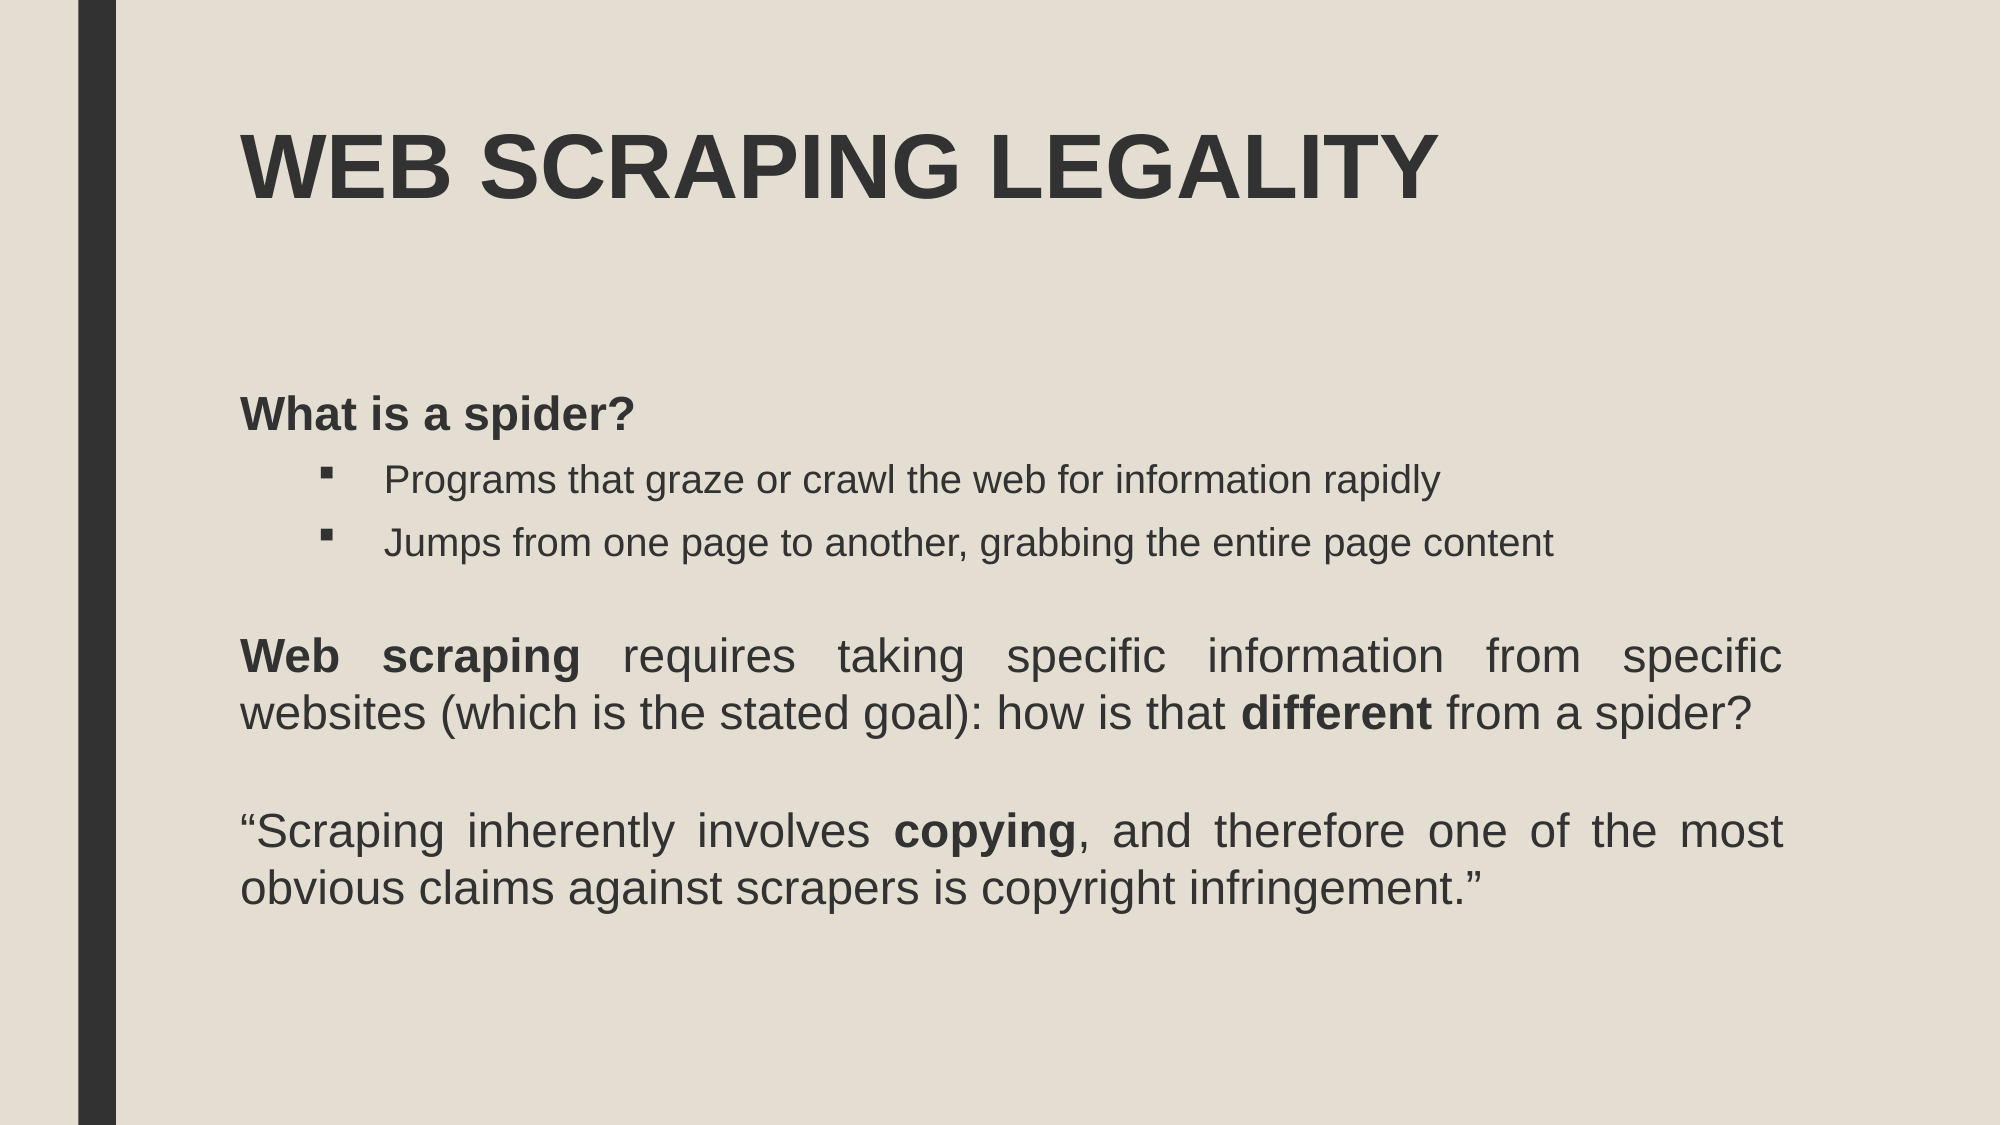

# WEB SCRAPING LEGALITY
What is a spider?
Programs that graze or crawl the web for information rapidly
Jumps from one page to another, grabbing the entire page content

Web scraping requires taking specific information from specific websites (which is the stated goal): how is that different from a spider?

“Scraping inherently involves copying, and therefore one of the most obvious claims against scrapers is copyright infringement.”